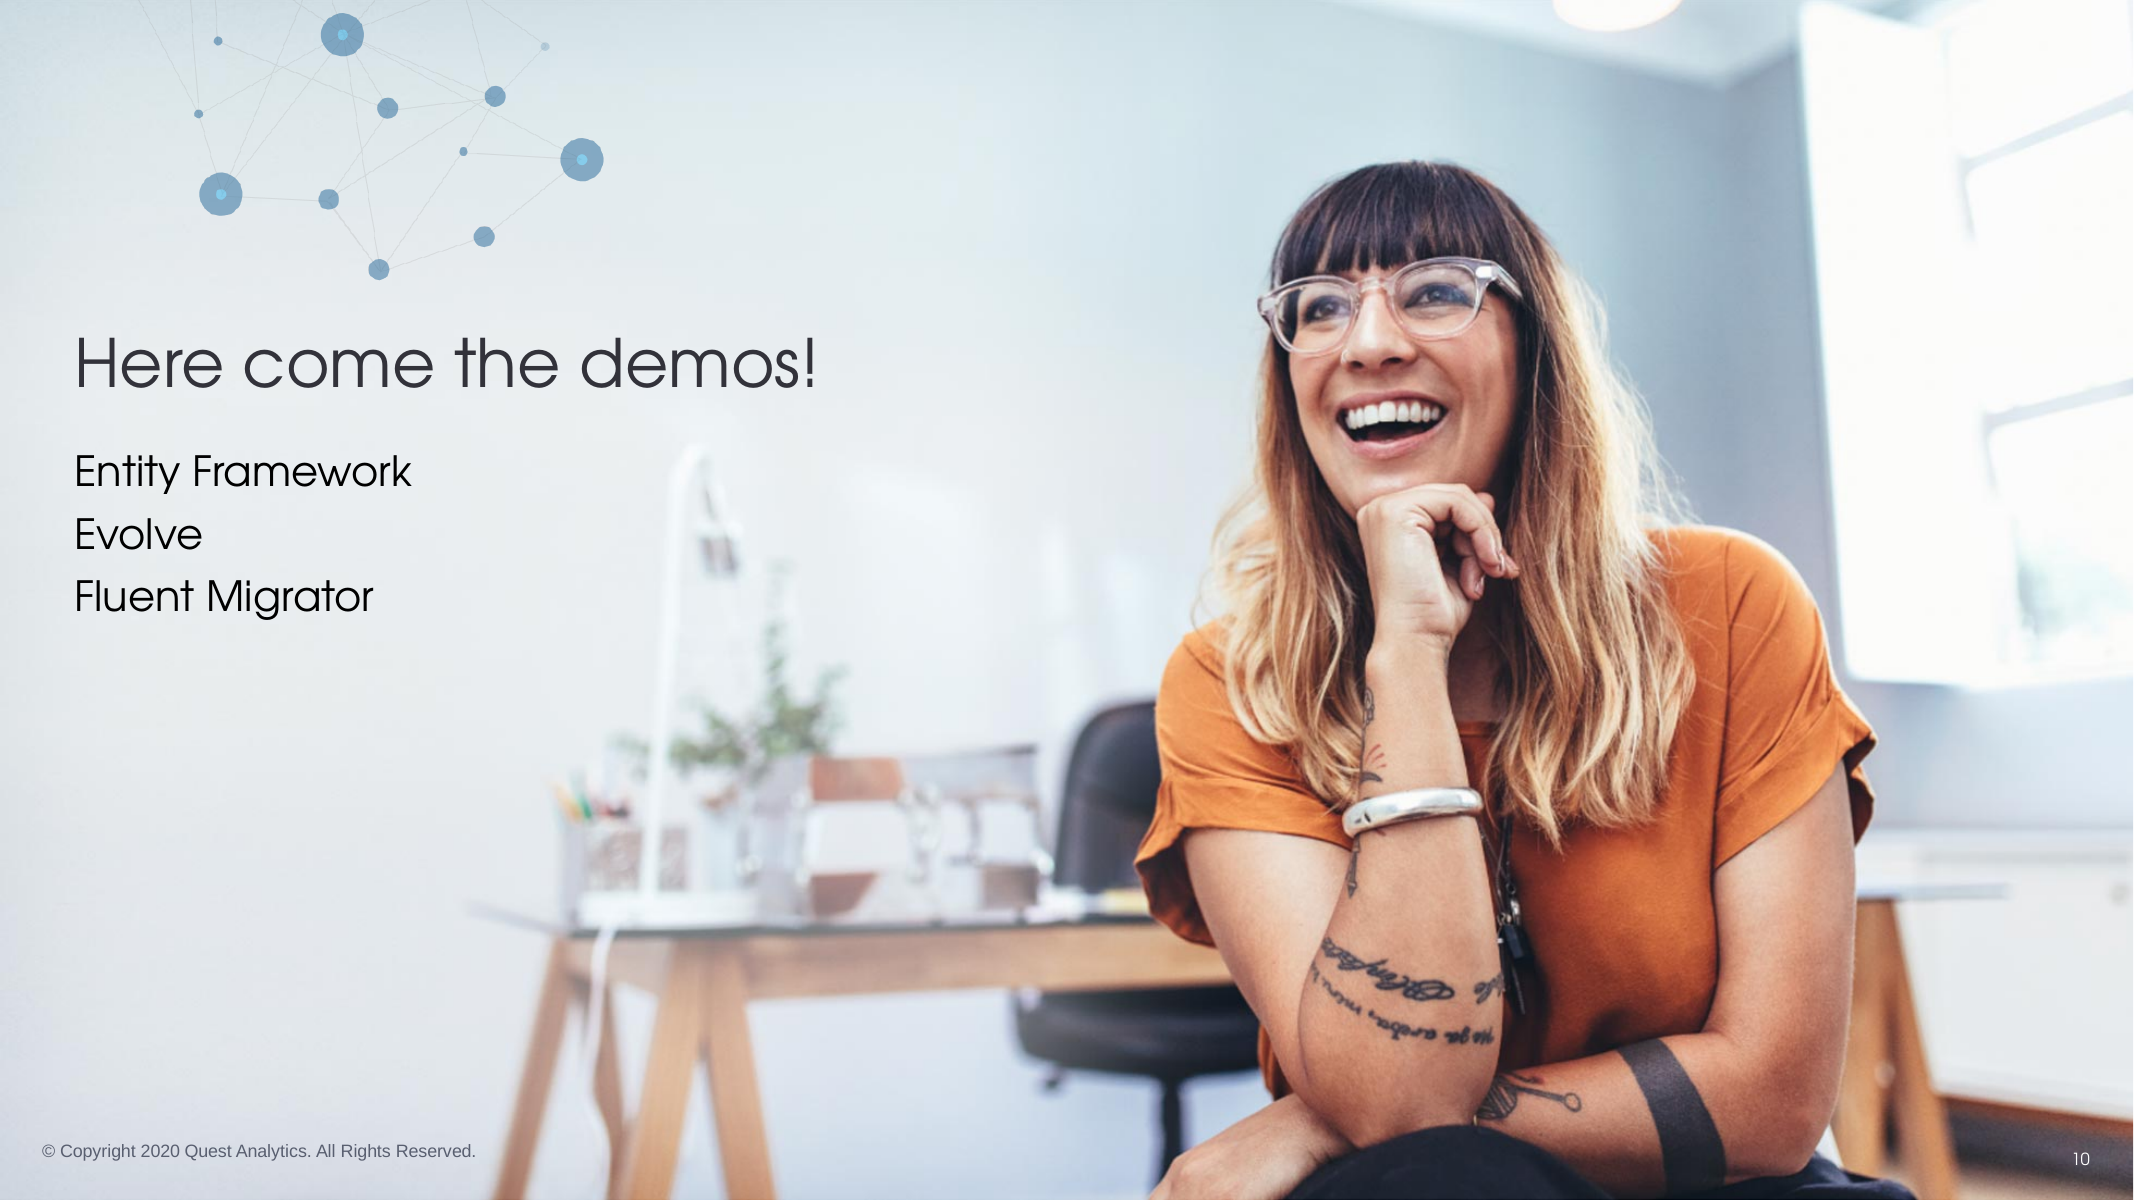

# Here come the demos!
Entity Framework
Evolve
Fluent Migrator